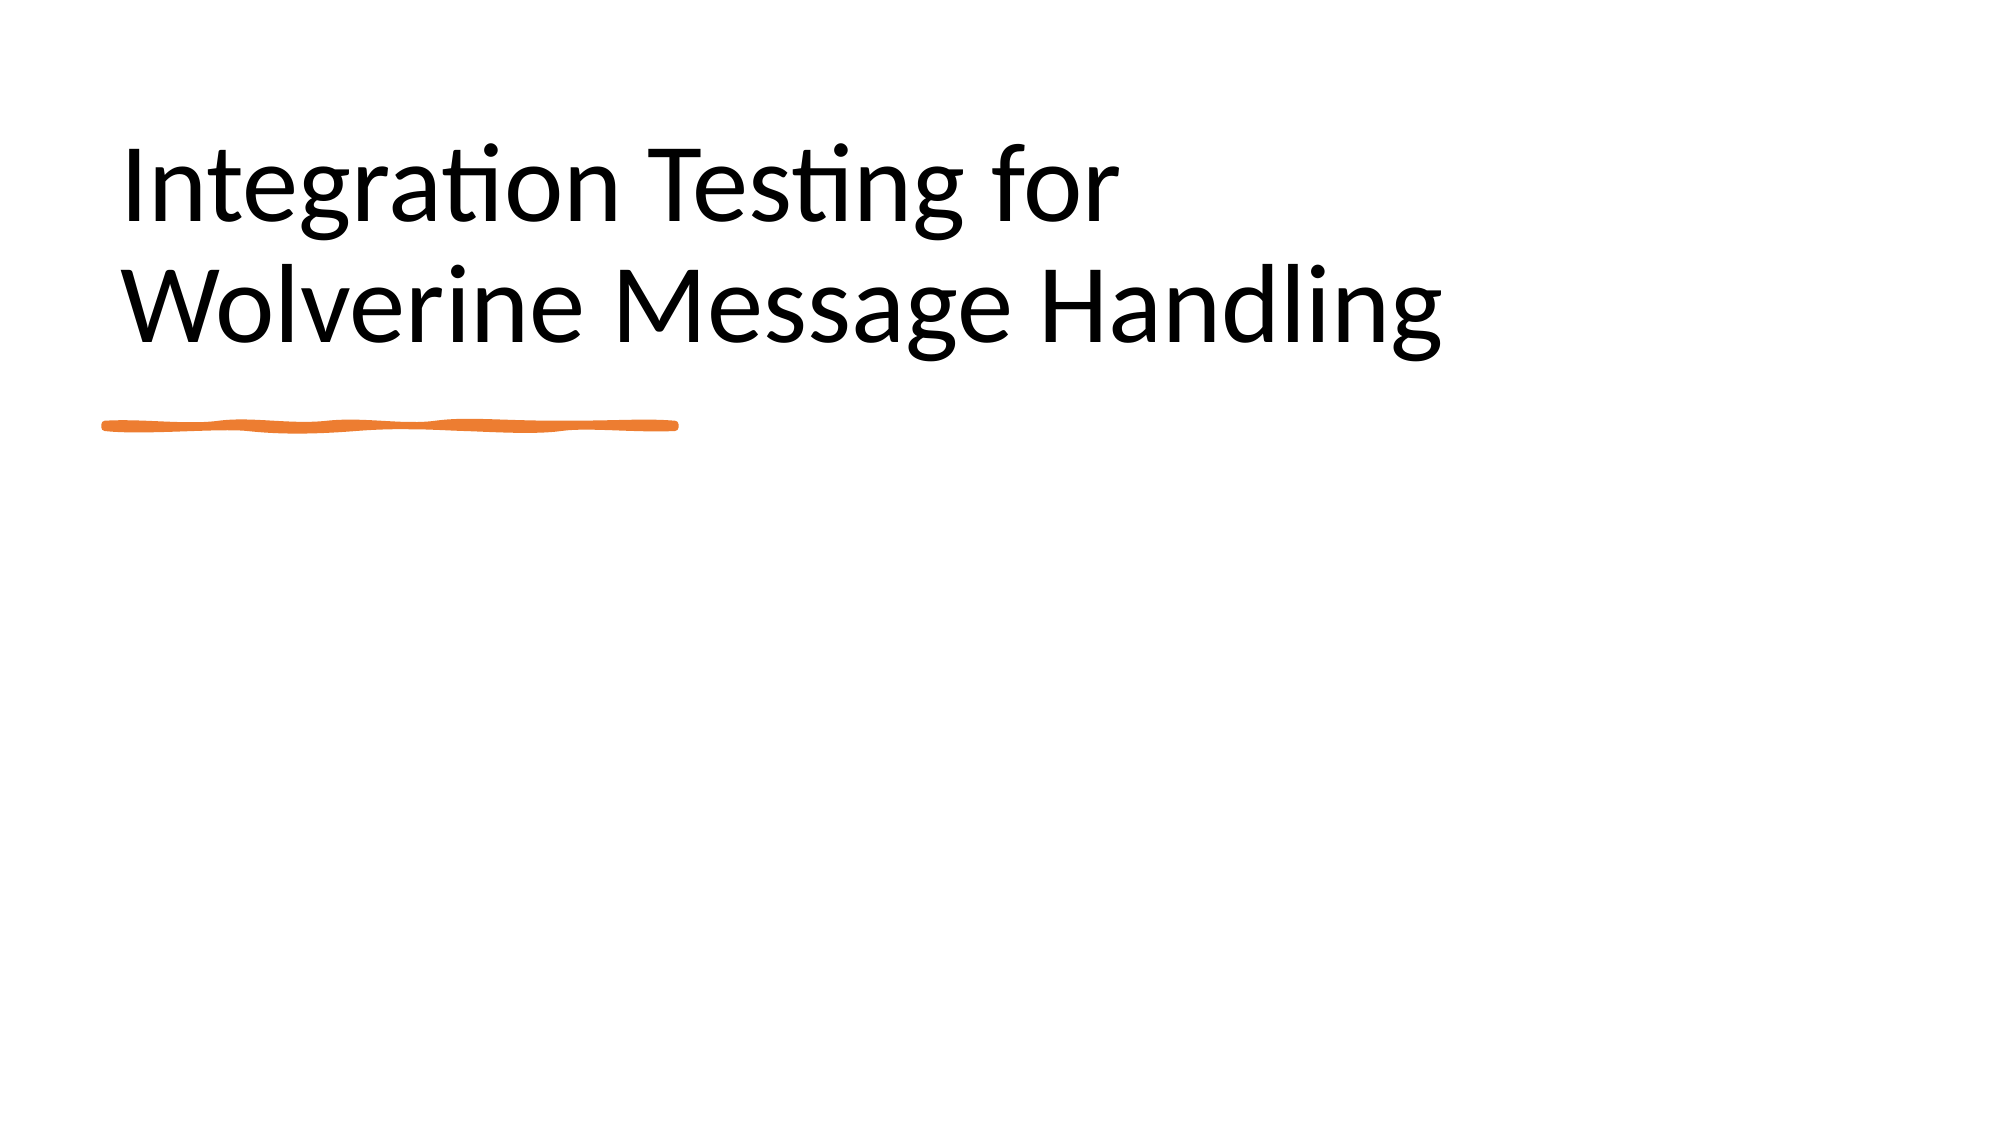

# Integration Testing for Wolverine Message Handling